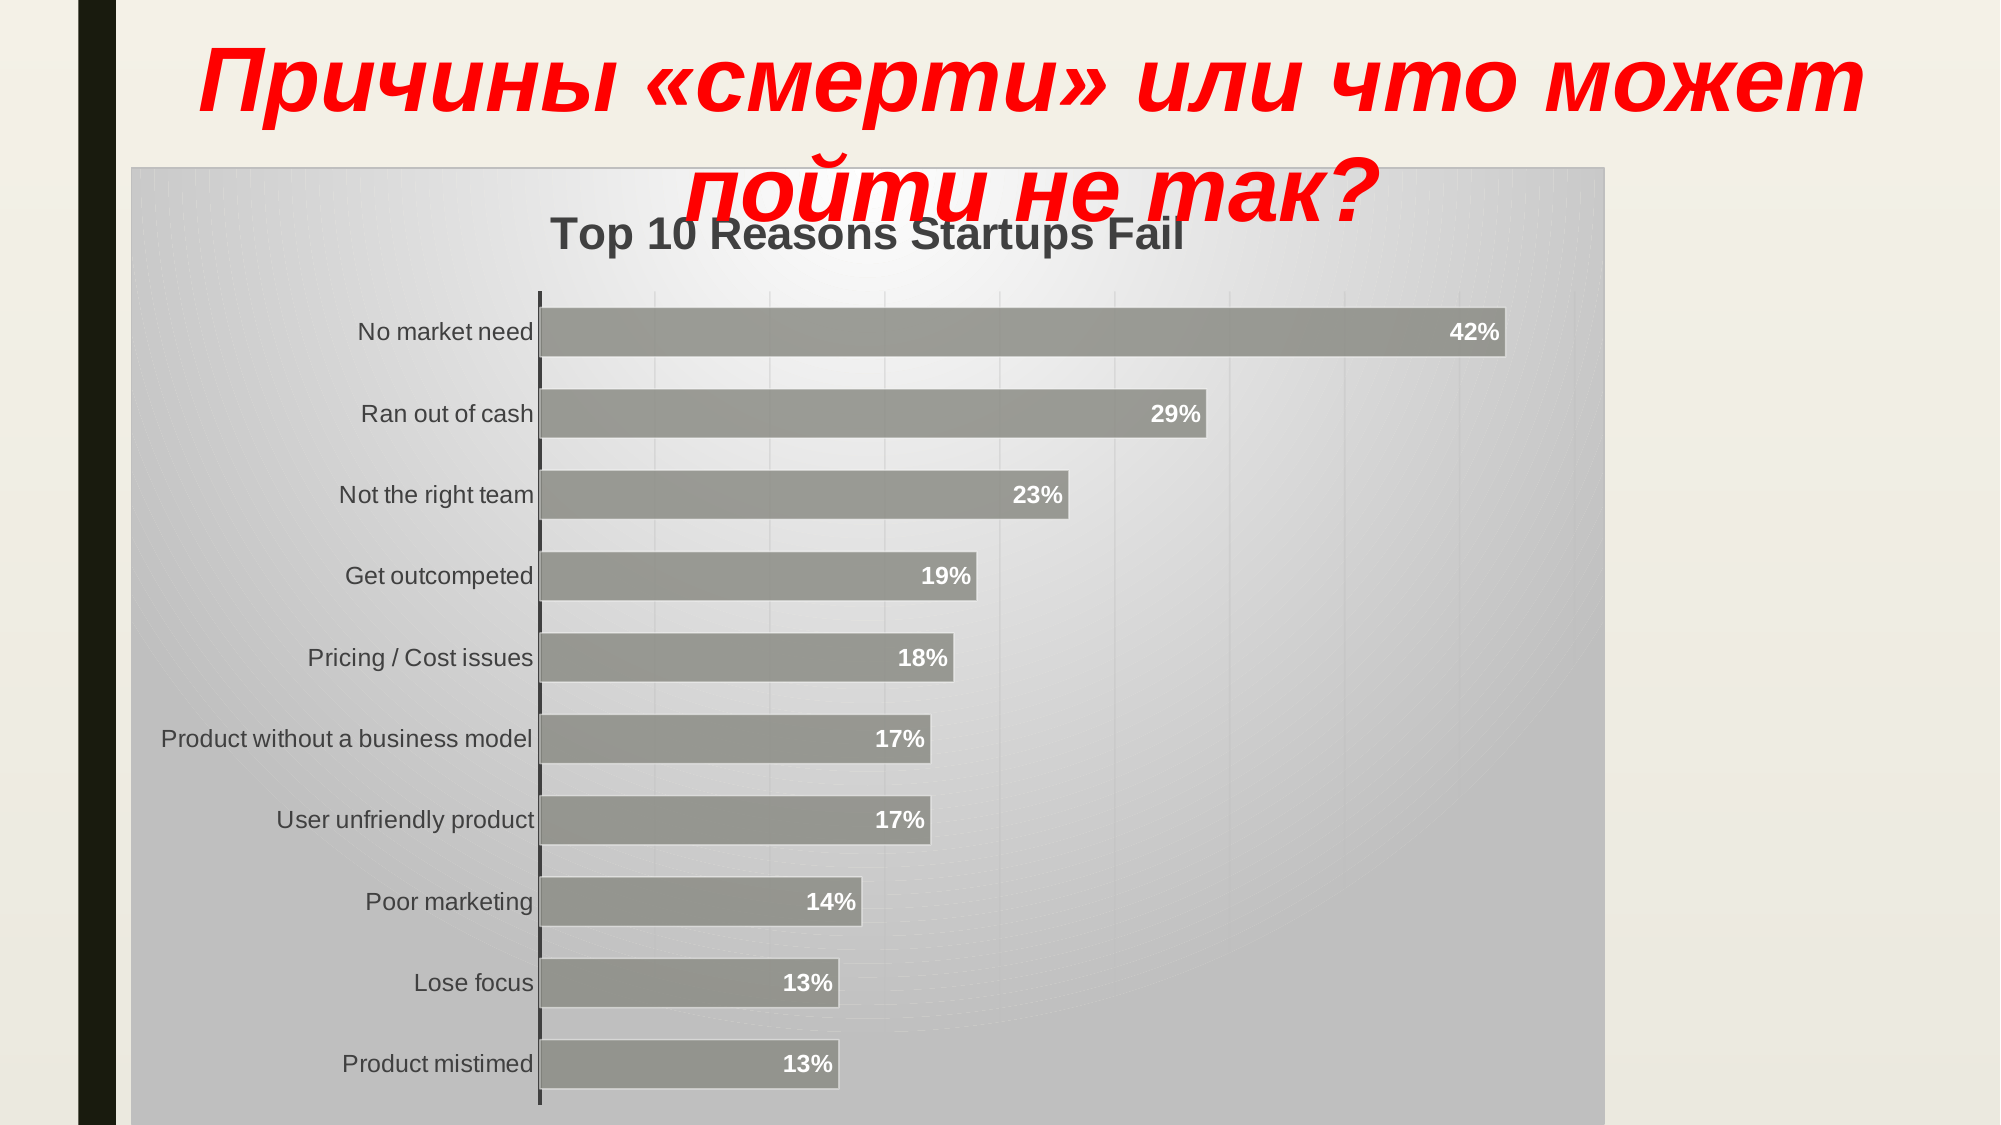

Причины «смерти» или что может пойти не так?

### Chart: Top 10 Reasons Startups Fail

| Category | Ряд 1 |
|---|---|
| Product mistimed | 0.13 |
| Lose focus | 0.13 |
| Poor marketing | 0.14 |
| User unfriendly product | 0.17 |
| Product without a business model | 0.17 |
| Pricing / Cost issues | 0.18 |
| Get outcompeted | 0.19 |
| Not the right team | 0.23 |
| Ran out of cash | 0.29 |
| No market need | 0.42 |